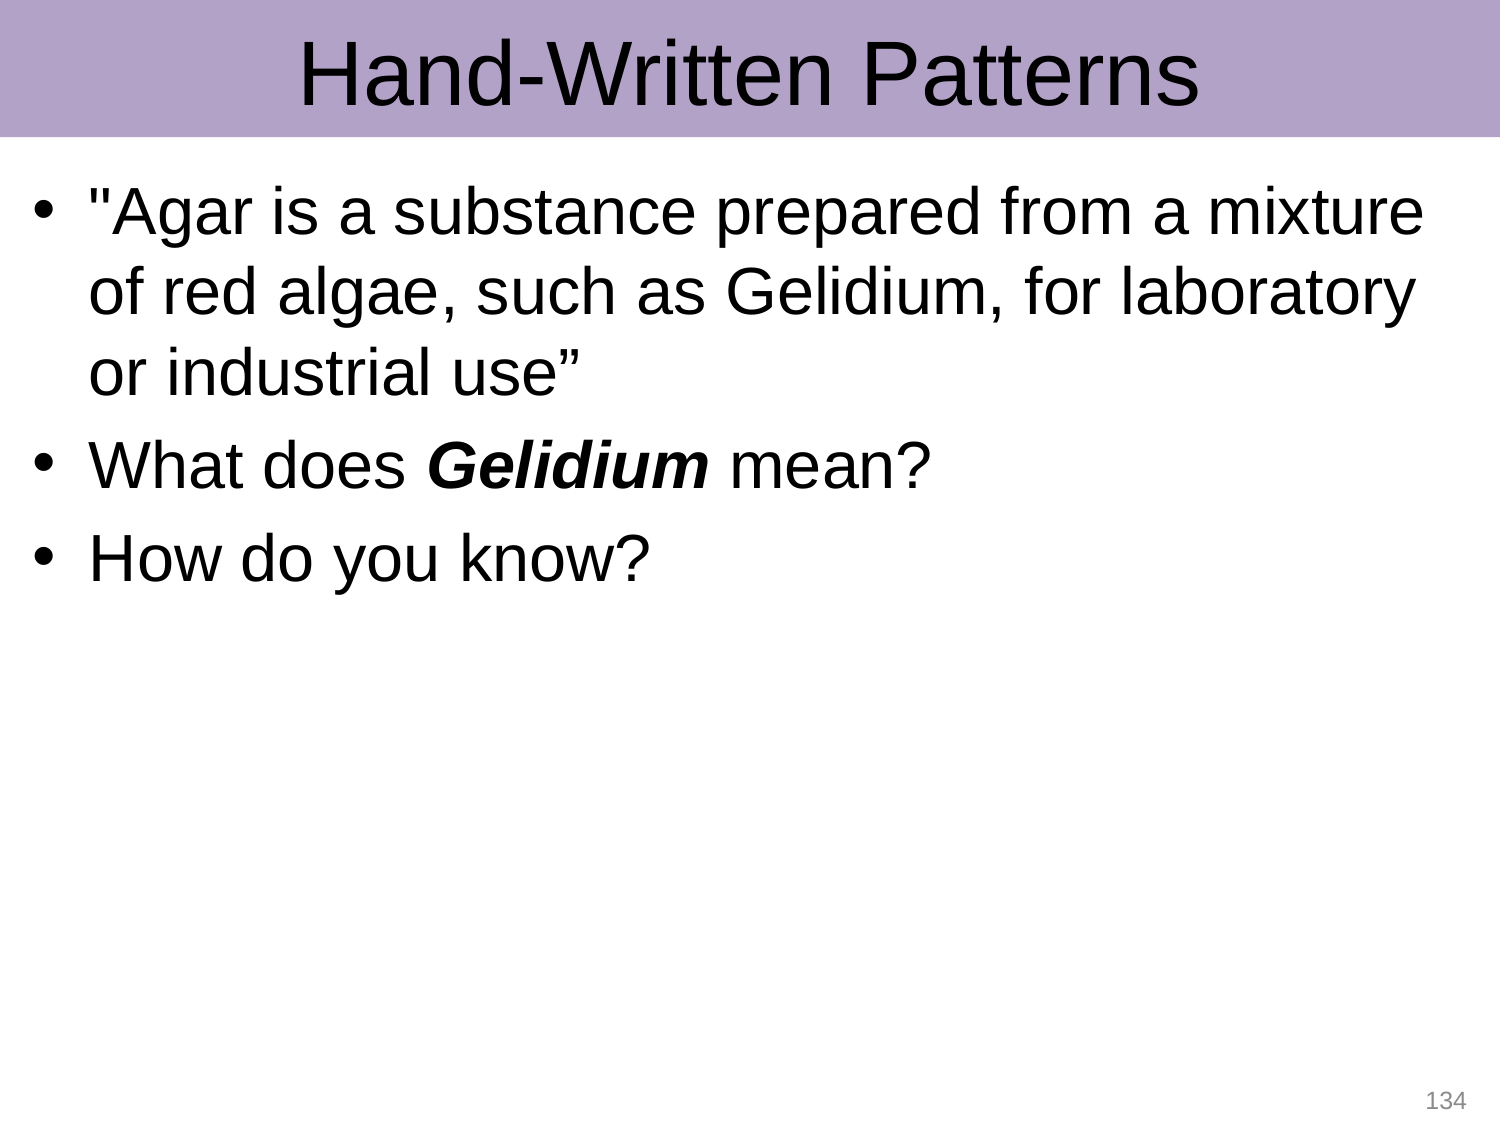

# Hand-Written Patterns
"Agar is a substance prepared from a mixture of red algae, such as Gelidium, for laboratory or industrial use”
What does Gelidium mean?
How do you know?

134